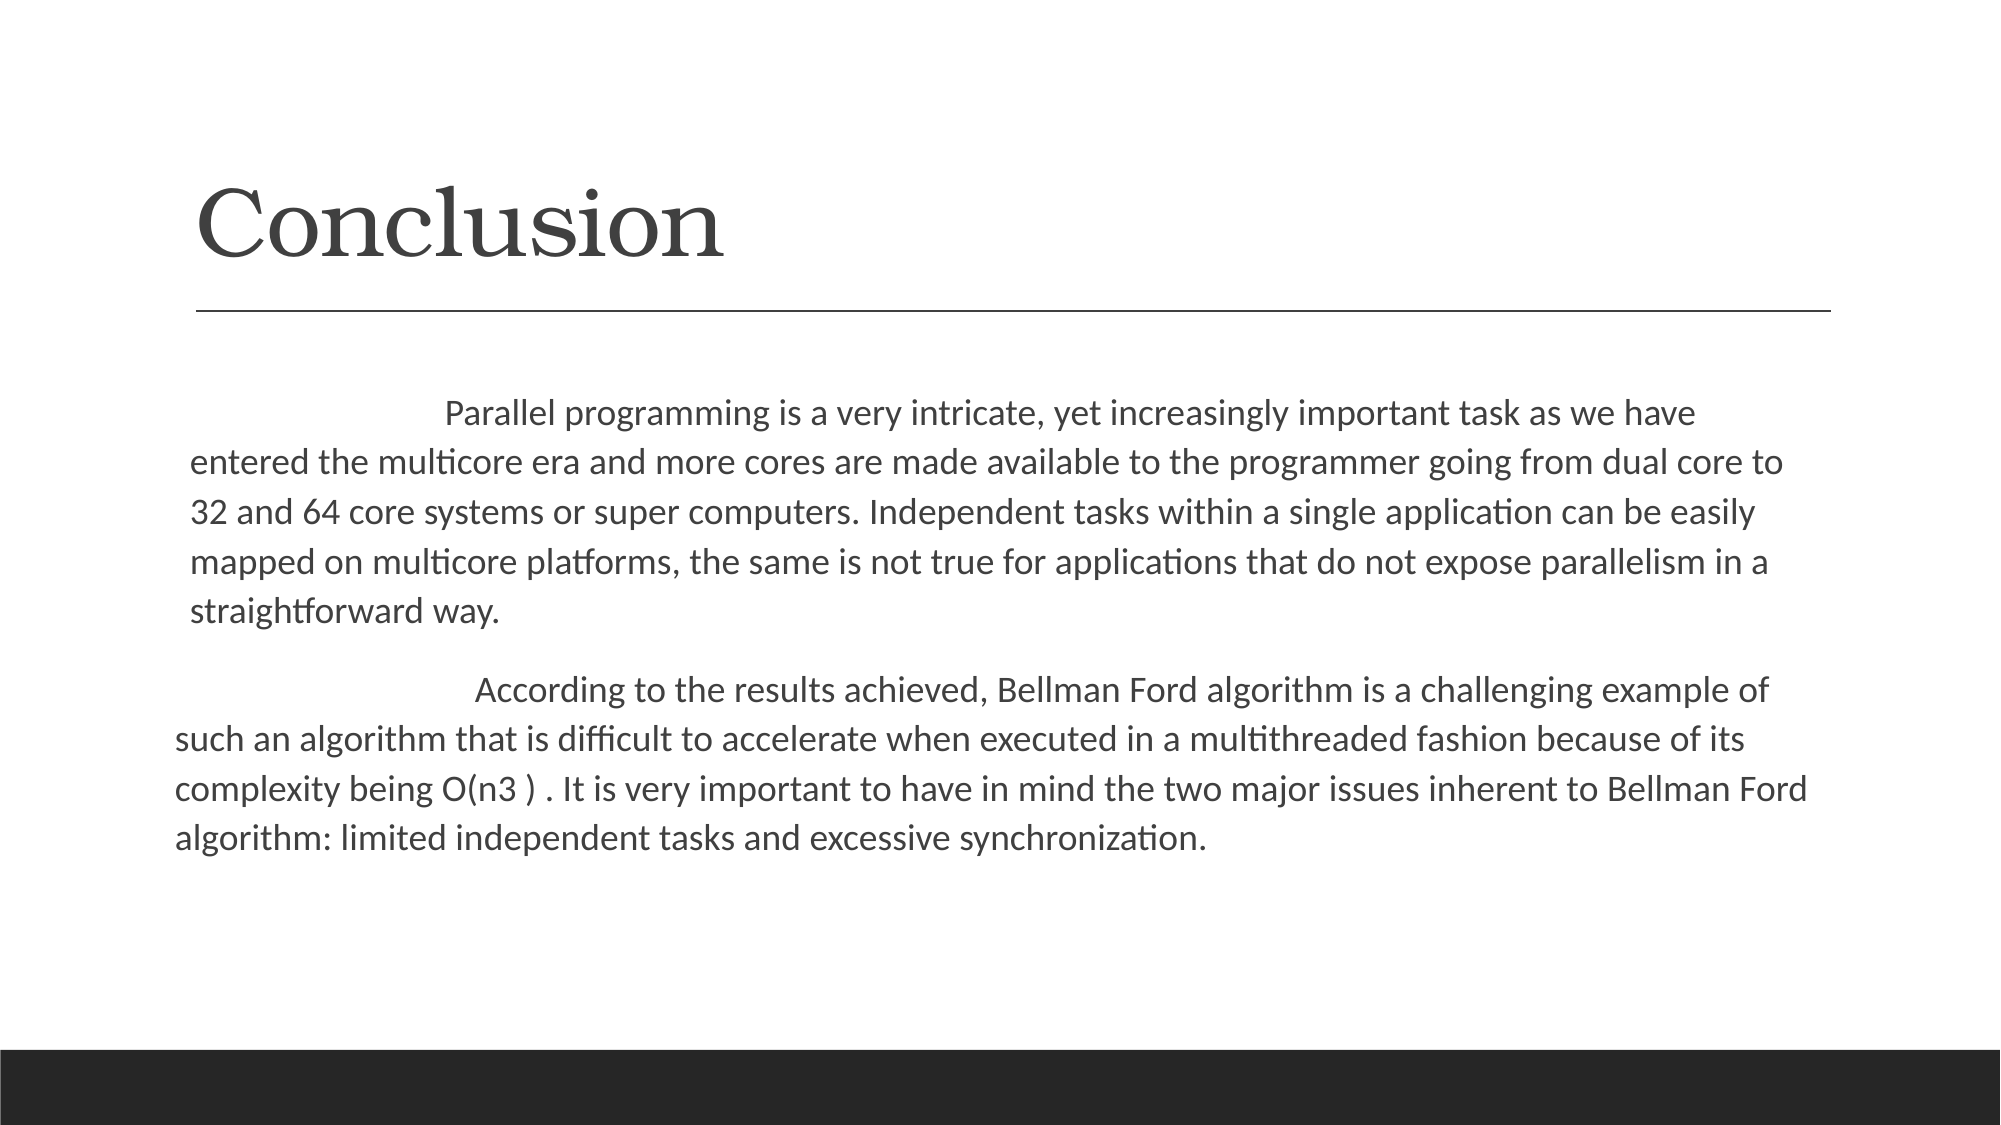

# Conclusion
                              Parallel programming is a very intricate, yet increasingly important task as we have entered the multicore era and more cores are made available to the programmer going from dual core to 32 and 64 core systems or super computers. Independent tasks within a single application can be easily mapped on multicore platforms, the same is not true for applications that do not expose parallelism in a straightforward way.
		According to the results achieved, Bellman Ford algorithm is a challenging example of such an algorithm that is difficult to accelerate when executed in a multithreaded fashion because of its complexity being O(n3 ) . It is very important to have in mind the two major issues inherent to Bellman Ford algorithm: limited independent tasks and excessive synchronization.